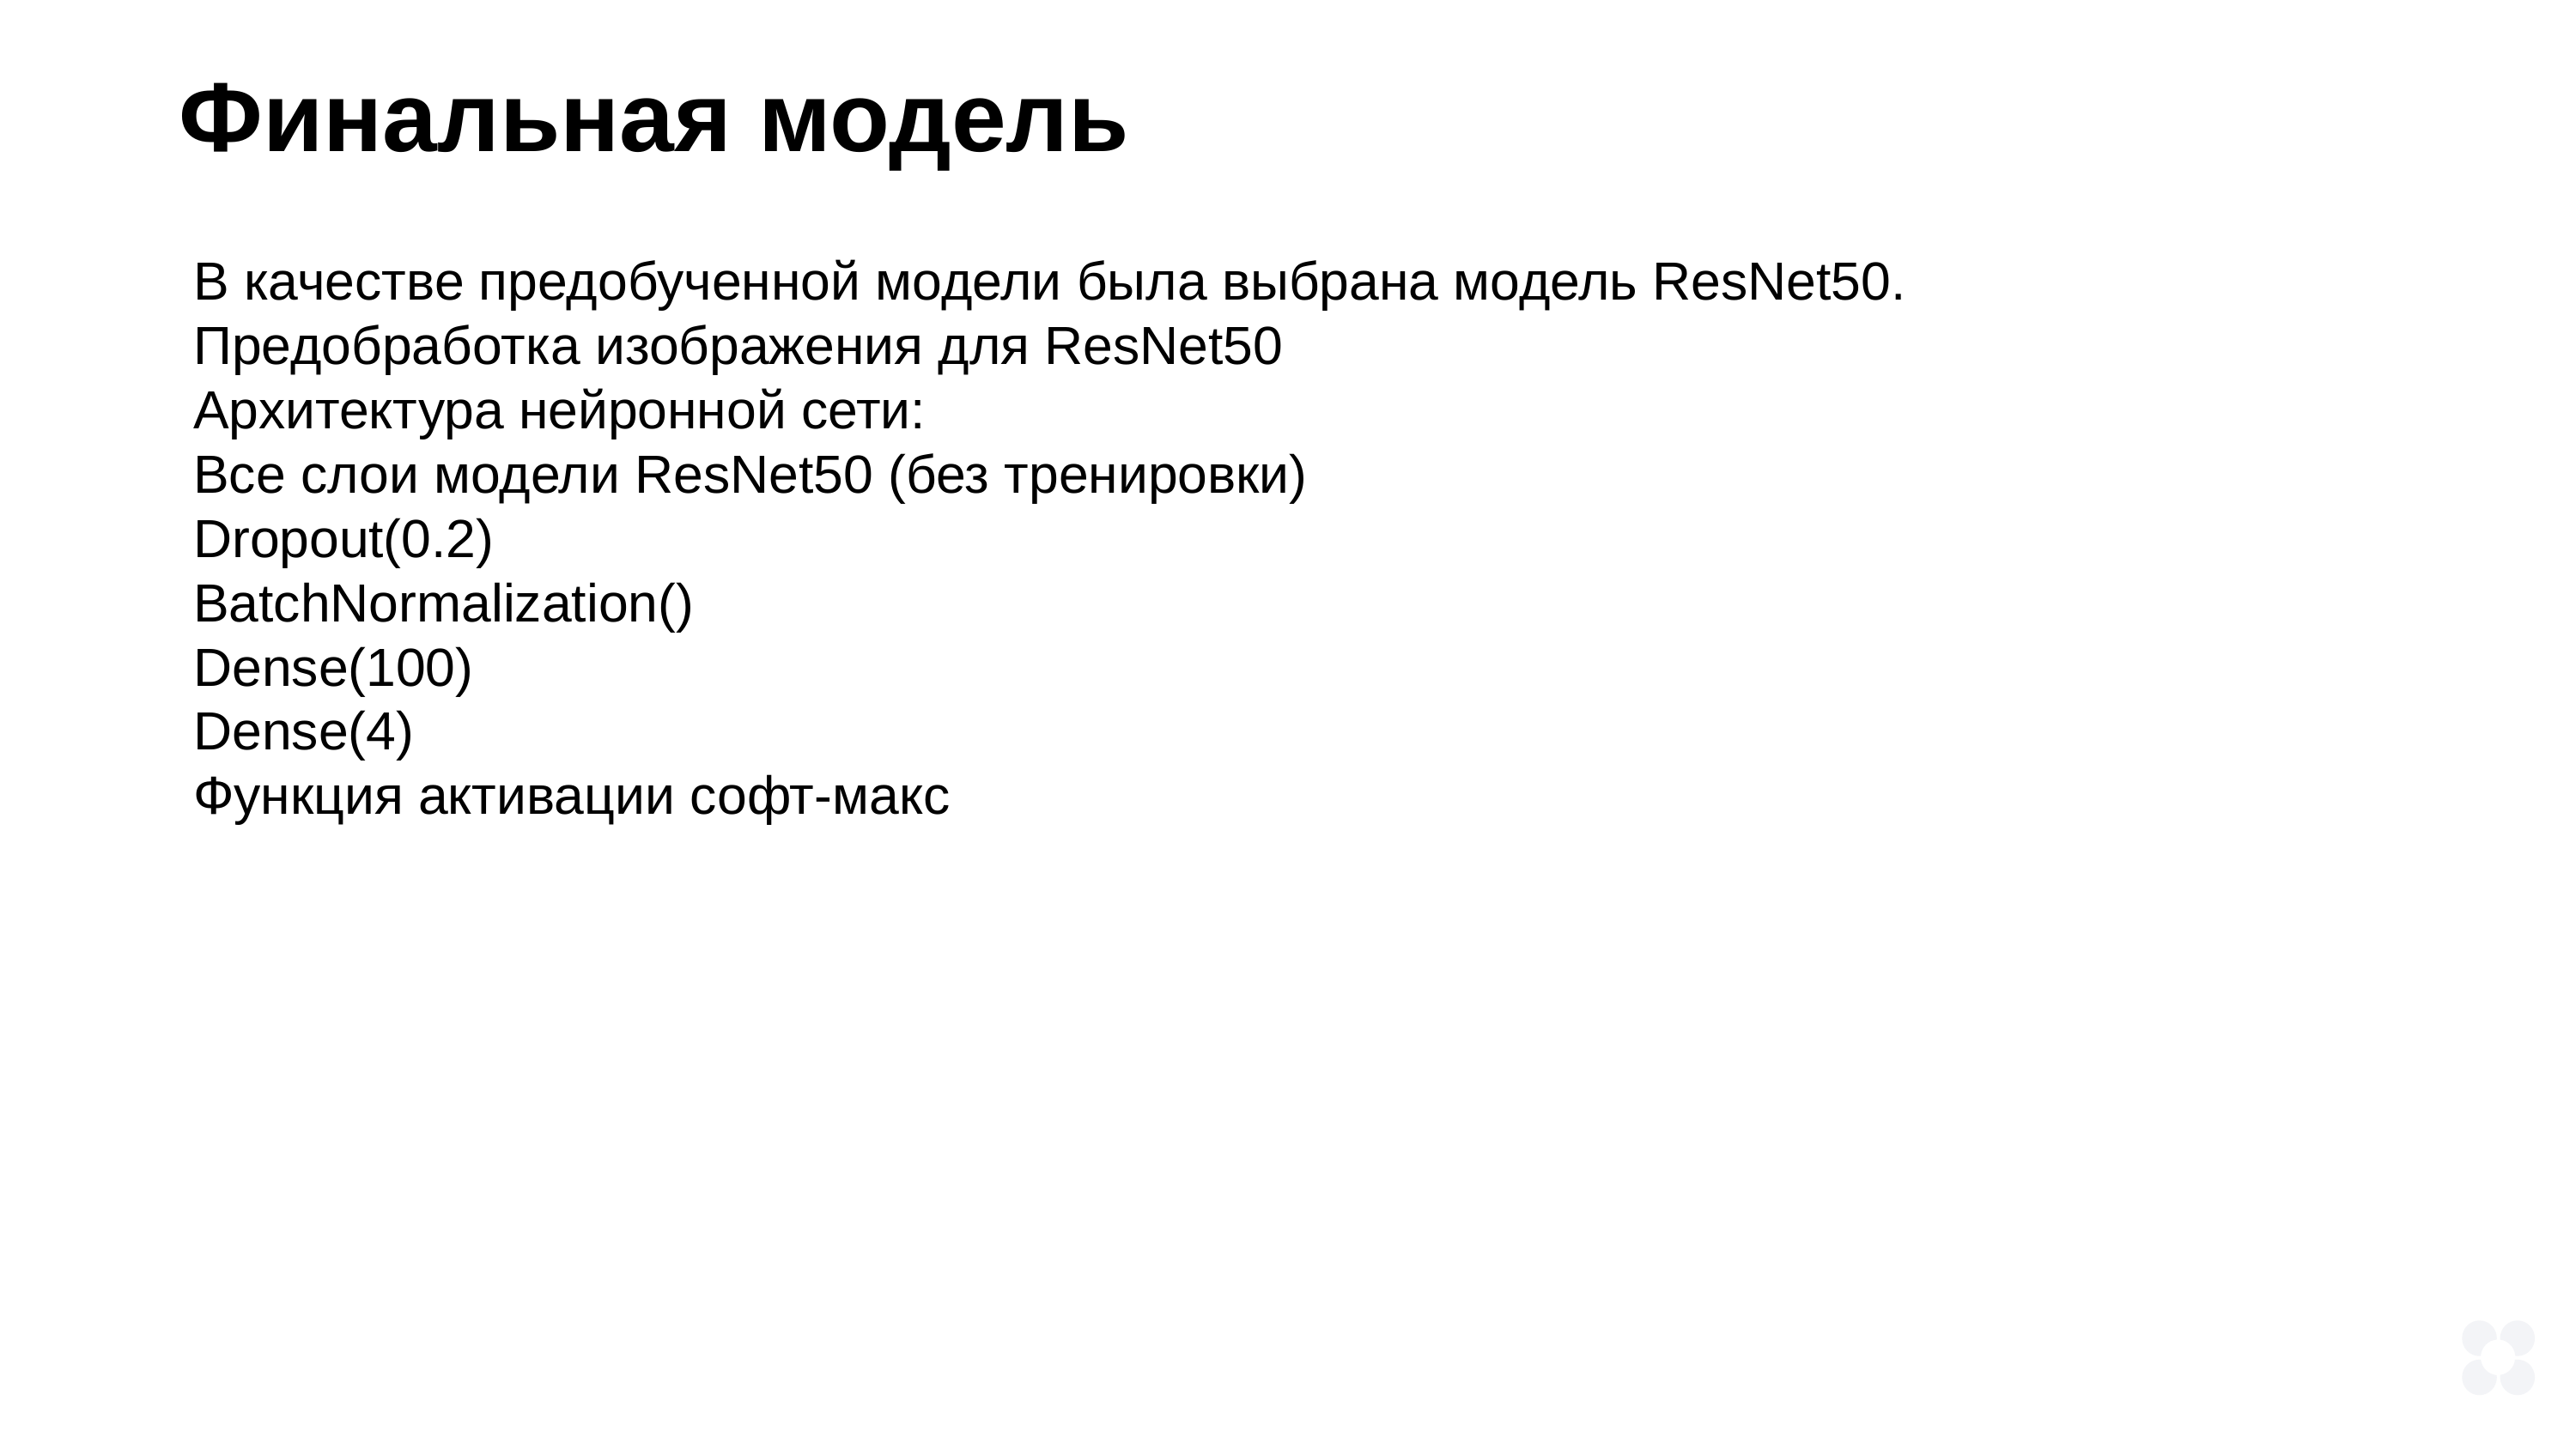

Финальная модель
В качестве предобученной модели была выбрана модель ResNet50.
Предобработка изображения для ResNet50
Архитектура нейронной сети:
Все слои модели ResNet50 (без тренировки)
Dropout(0.2)
BatchNormalization()
Dense(100)
Dense(4)
Функция активации софт-макс